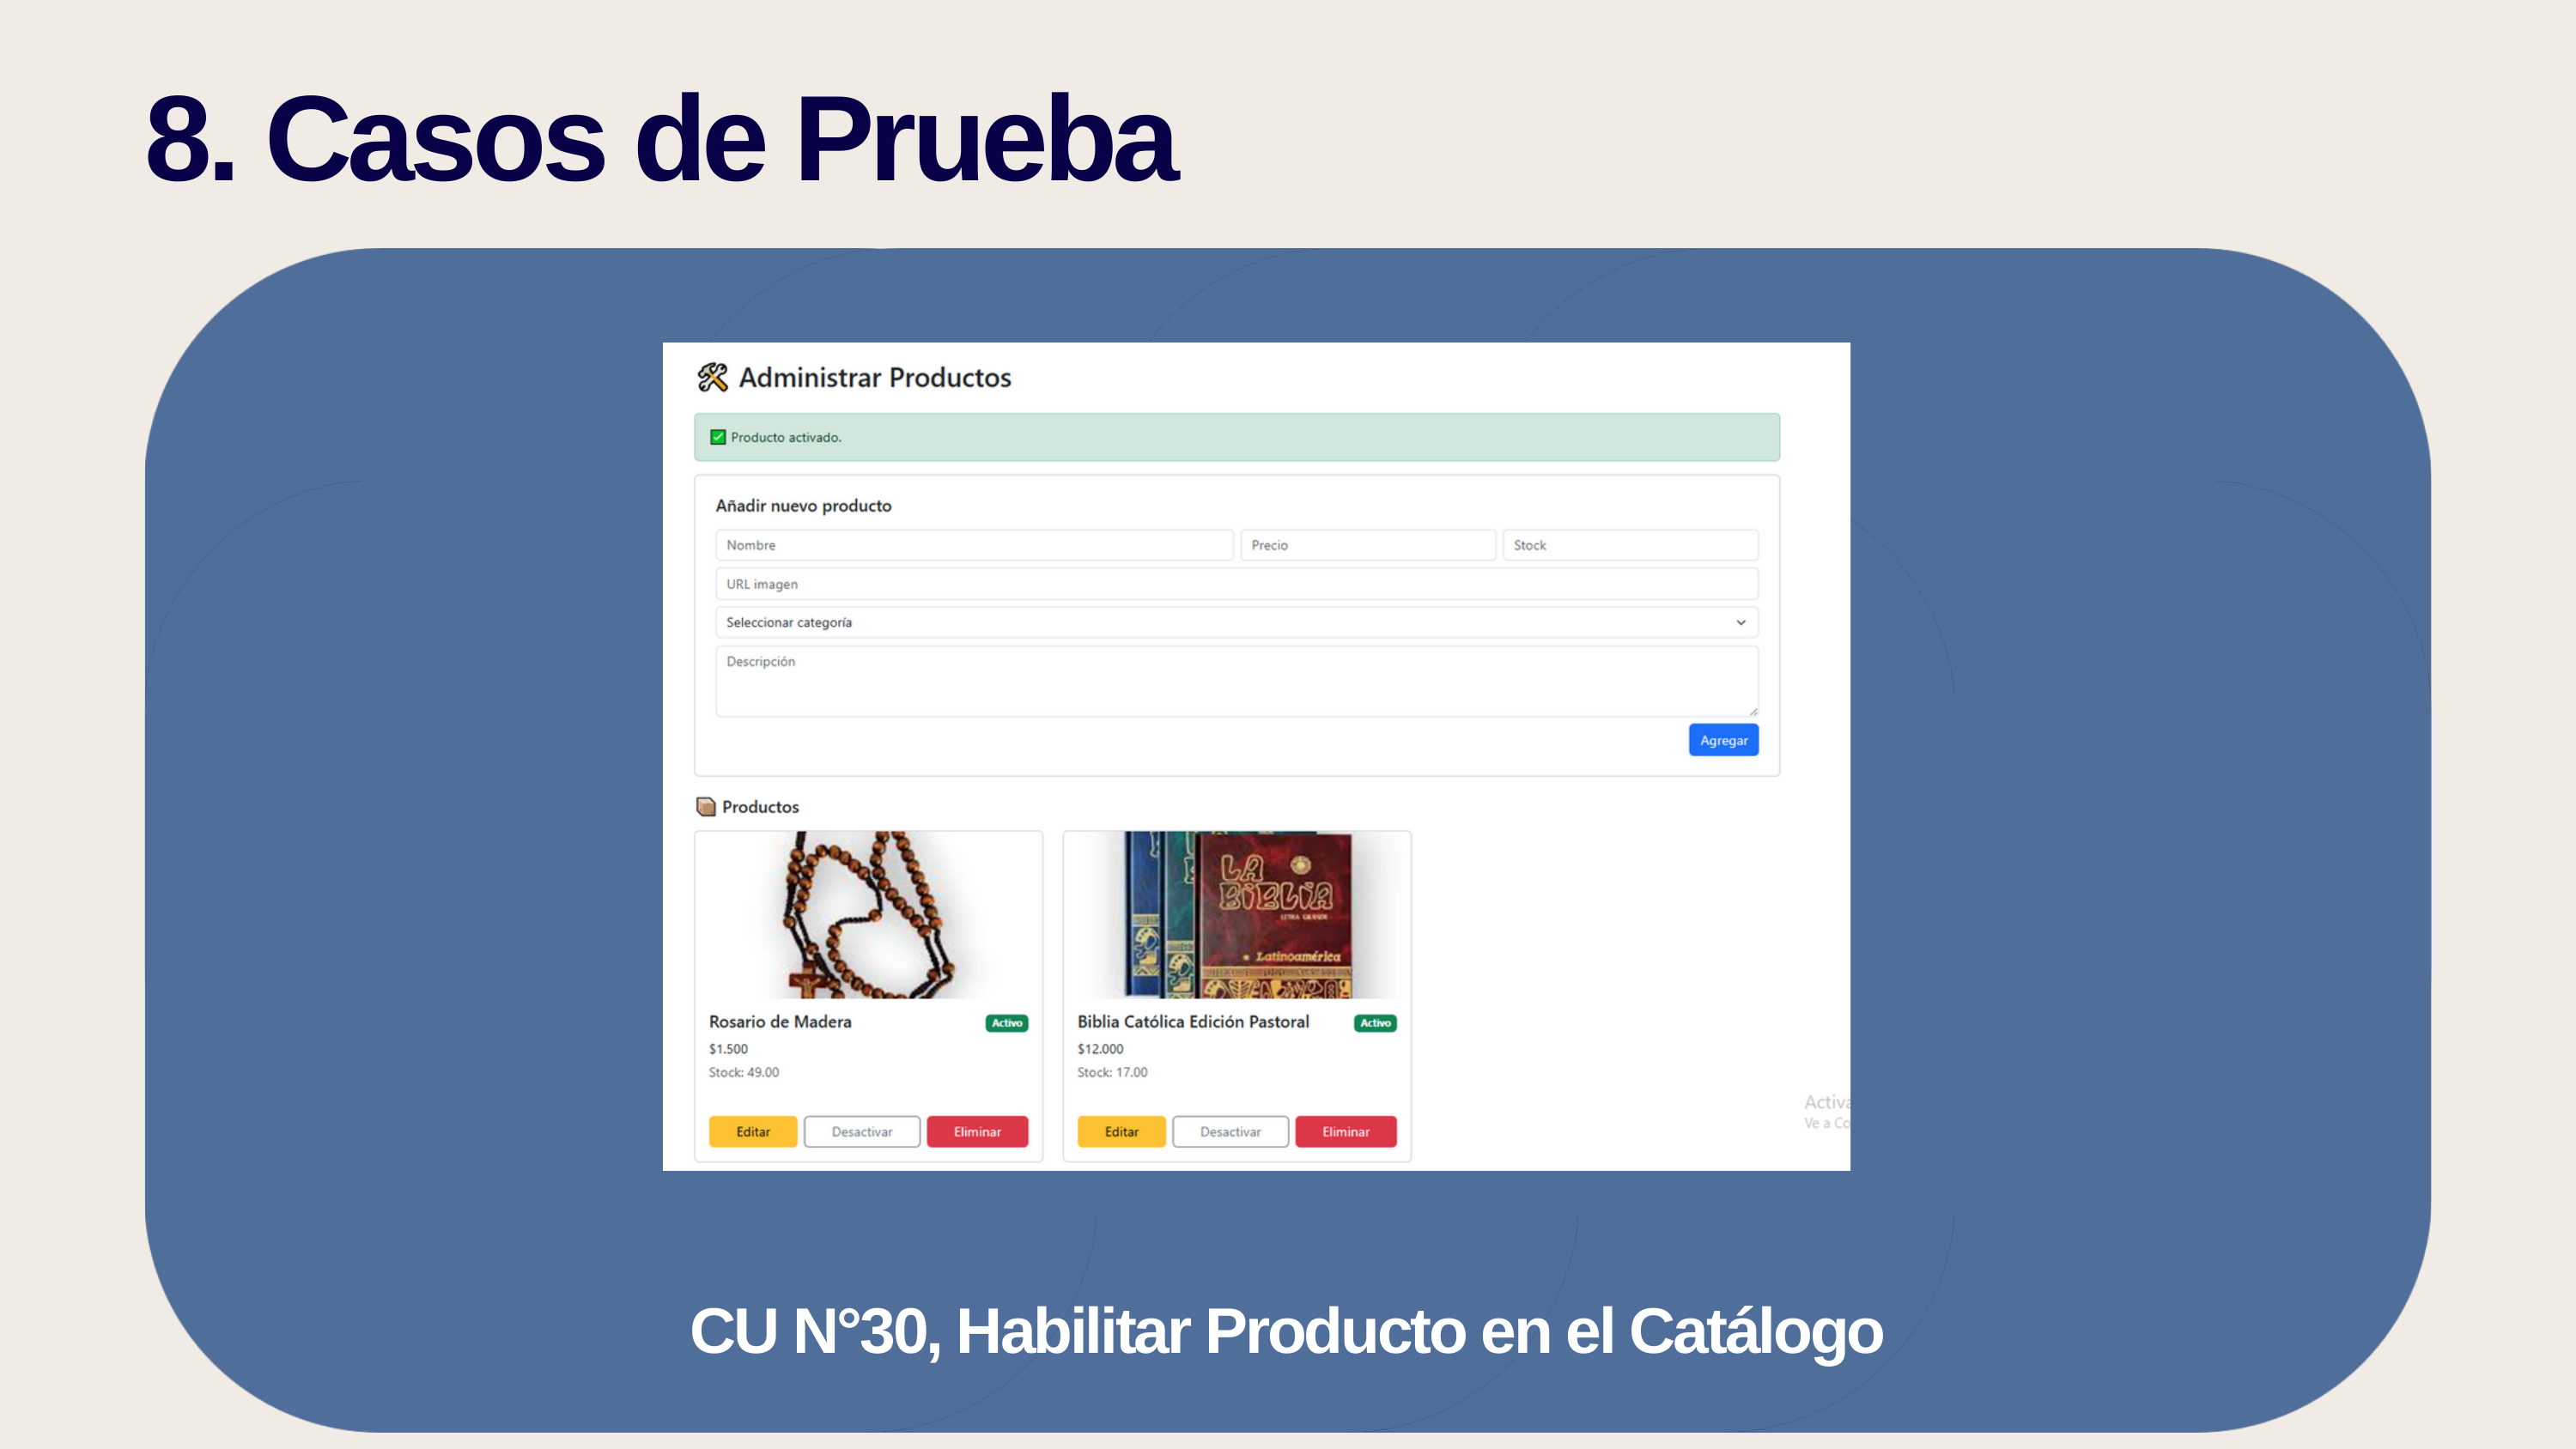

8. Casos de Prueba

CU N°30, Habilitar Producto en el Catálogo